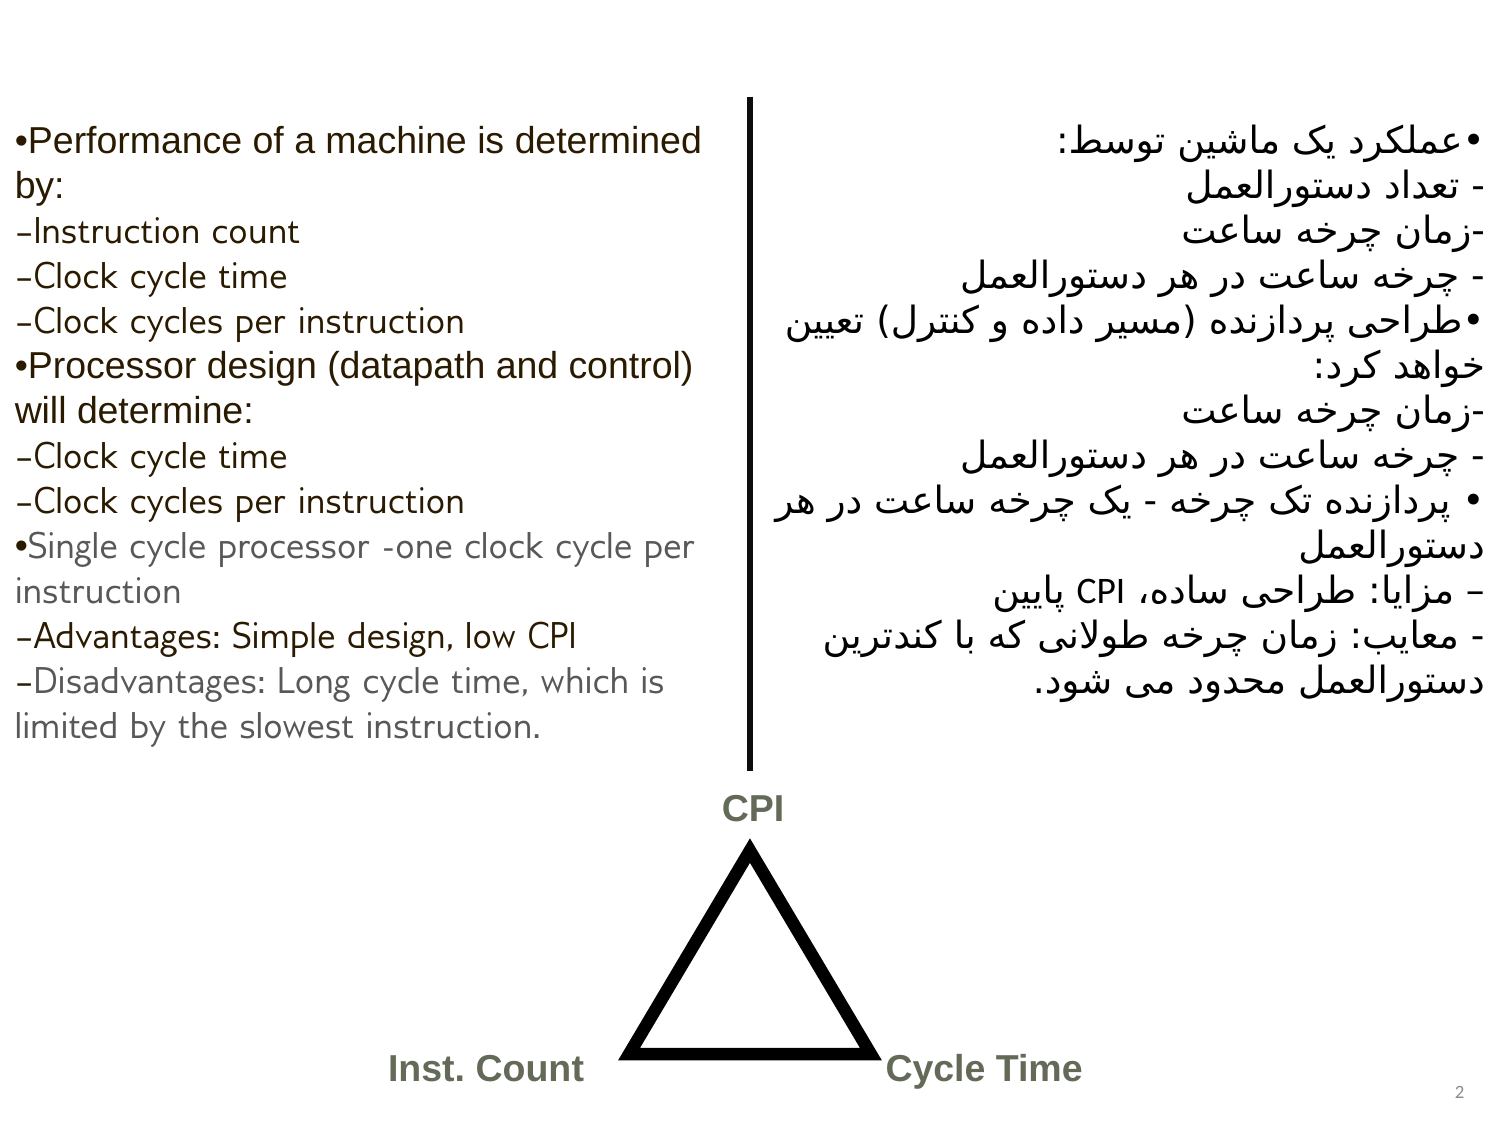

•Performance of a machine is determined by:
–Instruction count
–Clock cycle time
–Clock cycles per instruction
•Processor design (datapath and control) will determine:
–Clock cycle time
–Clock cycles per instruction
•Single cycle processor -one clock cycle per instruction
–Advantages: Simple design, low CPI
–Disadvantages: Long cycle time, which is limited by the slowest instruction.
•عملکرد یک ماشین توسط:
- تعداد دستورالعمل
-زمان چرخه ساعت
- چرخه ساعت در هر دستورالعمل
•طراحی پردازنده (مسیر داده و کنترل) تعیین خواهد کرد:
-زمان چرخه ساعت
- چرخه ساعت در هر دستورالعمل
• پردازنده تک چرخه - یک چرخه ساعت در هر دستورالعمل
– مزایا: طراحی ساده، CPI پایین
- معایب: زمان چرخه طولانی که با کندترین دستورالعمل محدود می شود.
CPI

Inst. Count
Cycle Time